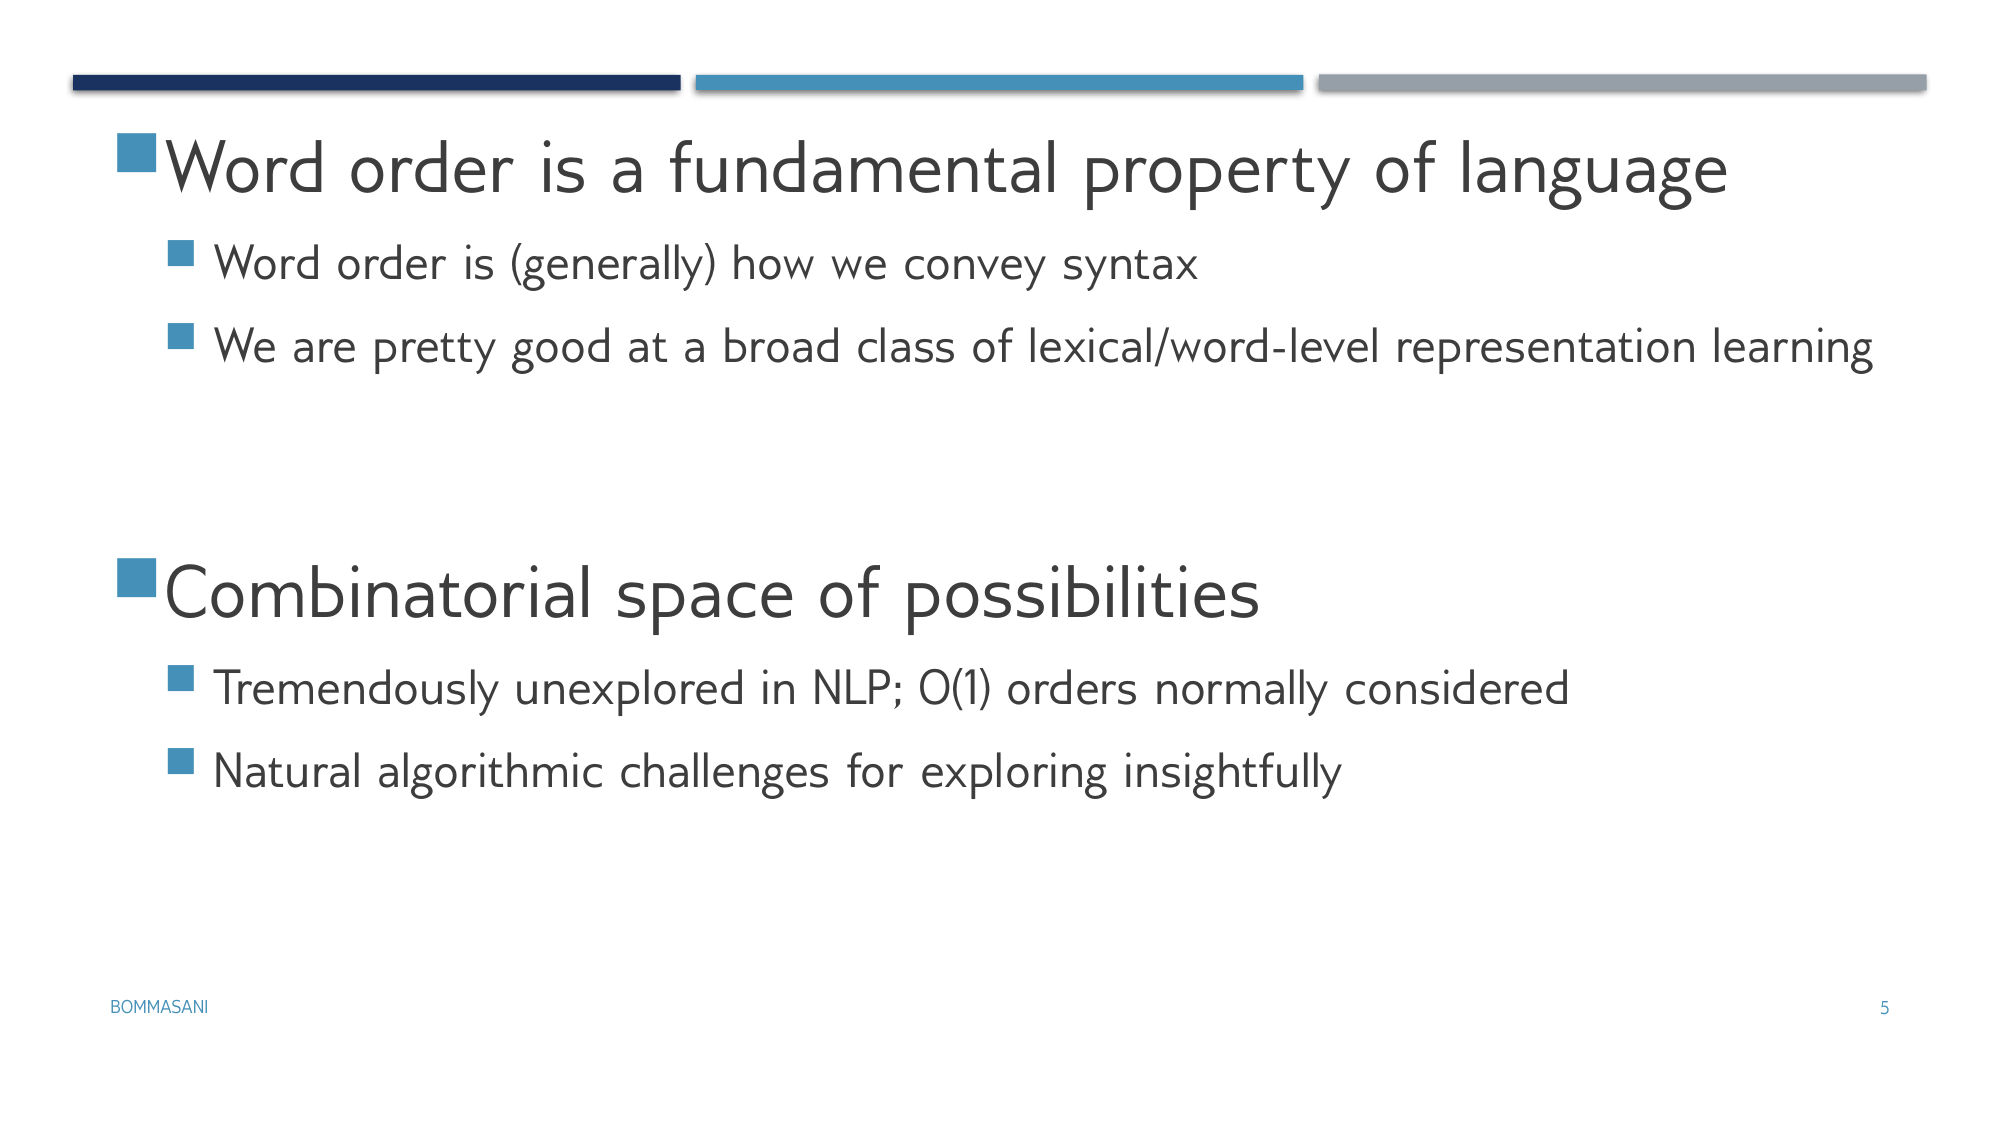

Word order is a fundamental property of language
Word order is (generally) how we convey syntax
We are pretty good at a broad class of lexical/word-level representation learning

Combinatorial space of possibilities
Tremendously unexplored in NLP; O(1) orders normally considered
Natural algorithmic challenges for exploring insightfully
Bommasani
5